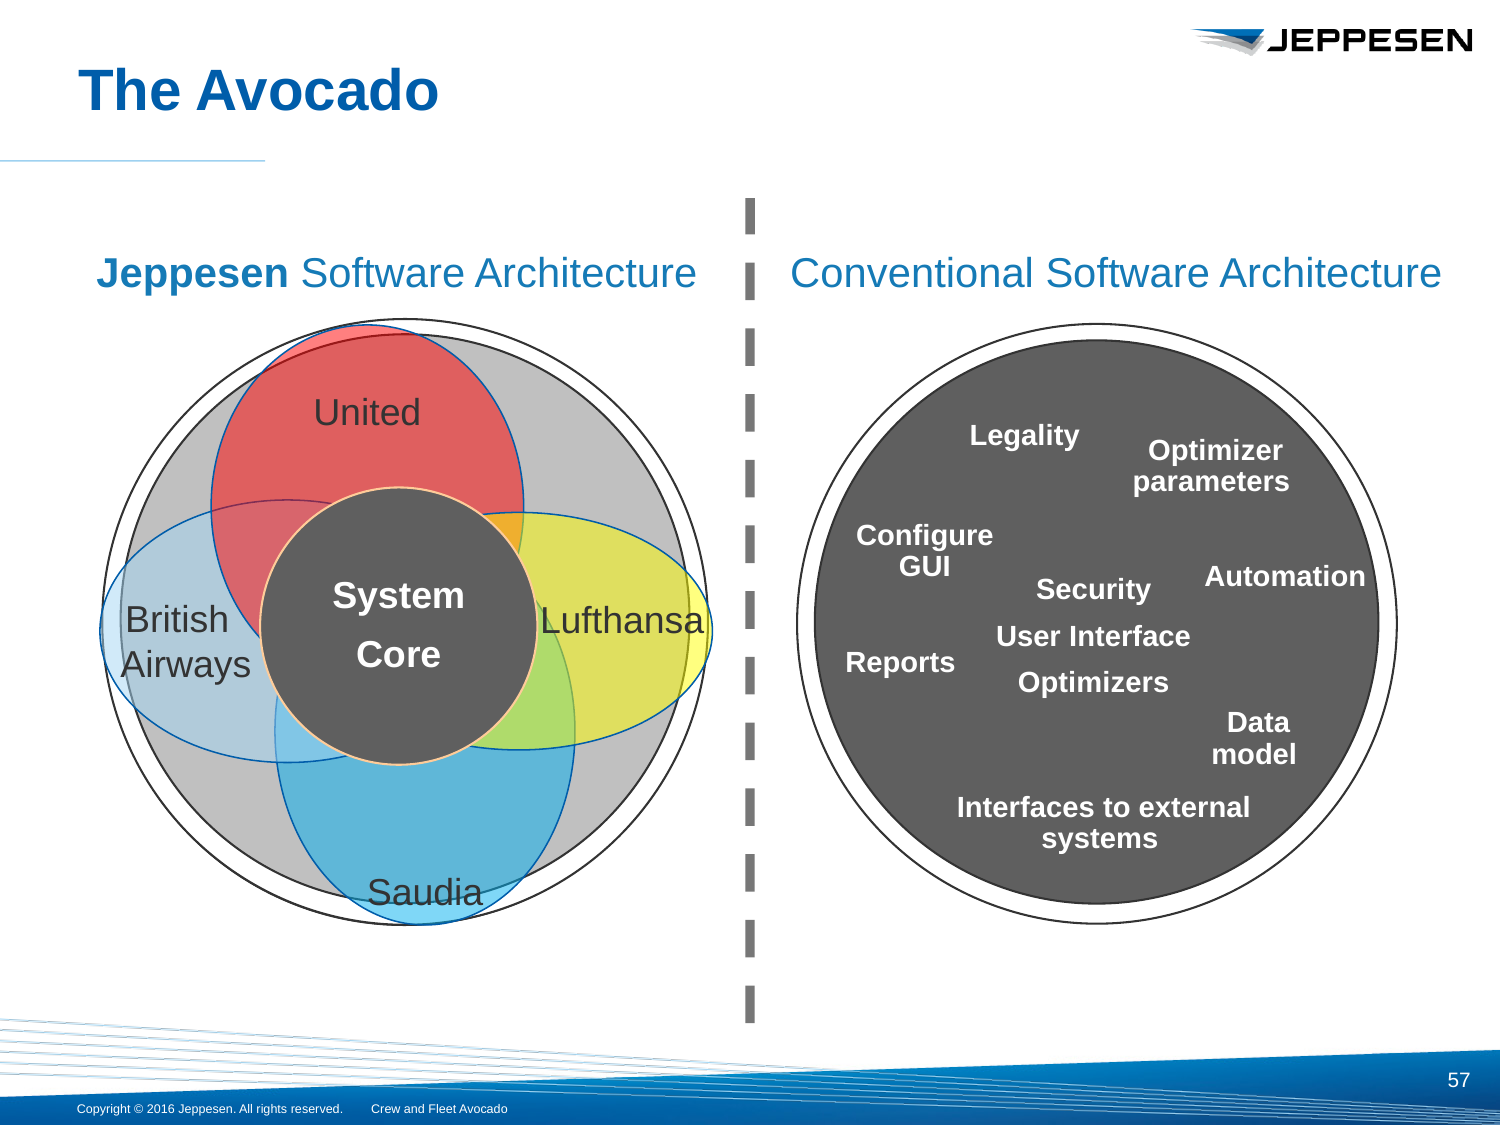

# The Avocado
Conventional Software Architecture
Jeppesen Software Architecture

 Legality
 Optimizer parameters
Configure
GUI
 Automation
Security
User Interface
Optimizers

 Reports
 Data model
 Interfaces to external systems

United

 Legality
 Optimizer parameters

 Security
 User Interface
Data engine
Rule engine
Report engine
Optimizers

Configure
GUI

 Extend
data
model
 Reports
 Automation
 Interfaces to external systems
System
Core

                British
             Airways

                  Lufthansa

Saudia

57